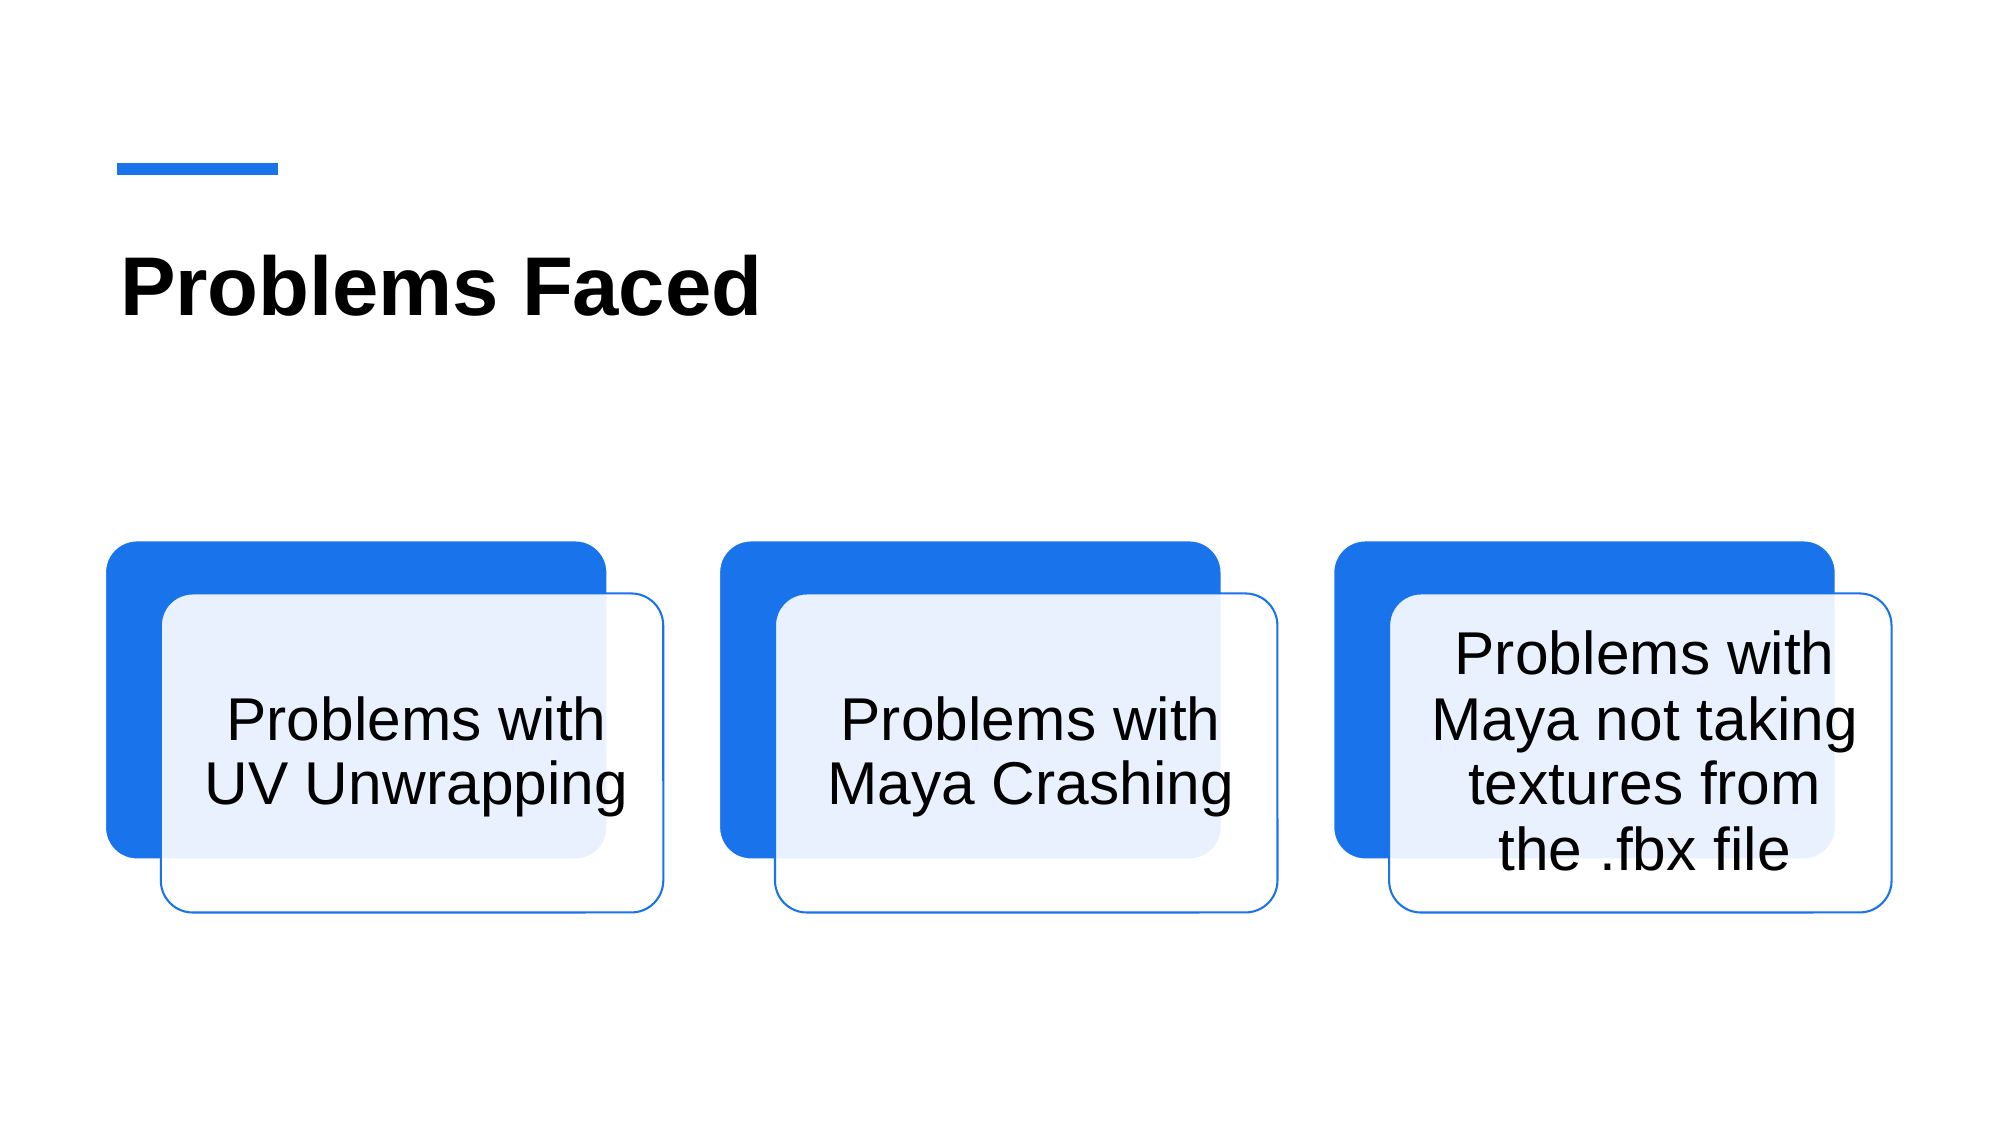

# Problems Faced
Problems with UV Unwrapping
Problems with Maya Crashing
Problems with Maya not taking textures from the .fbx file